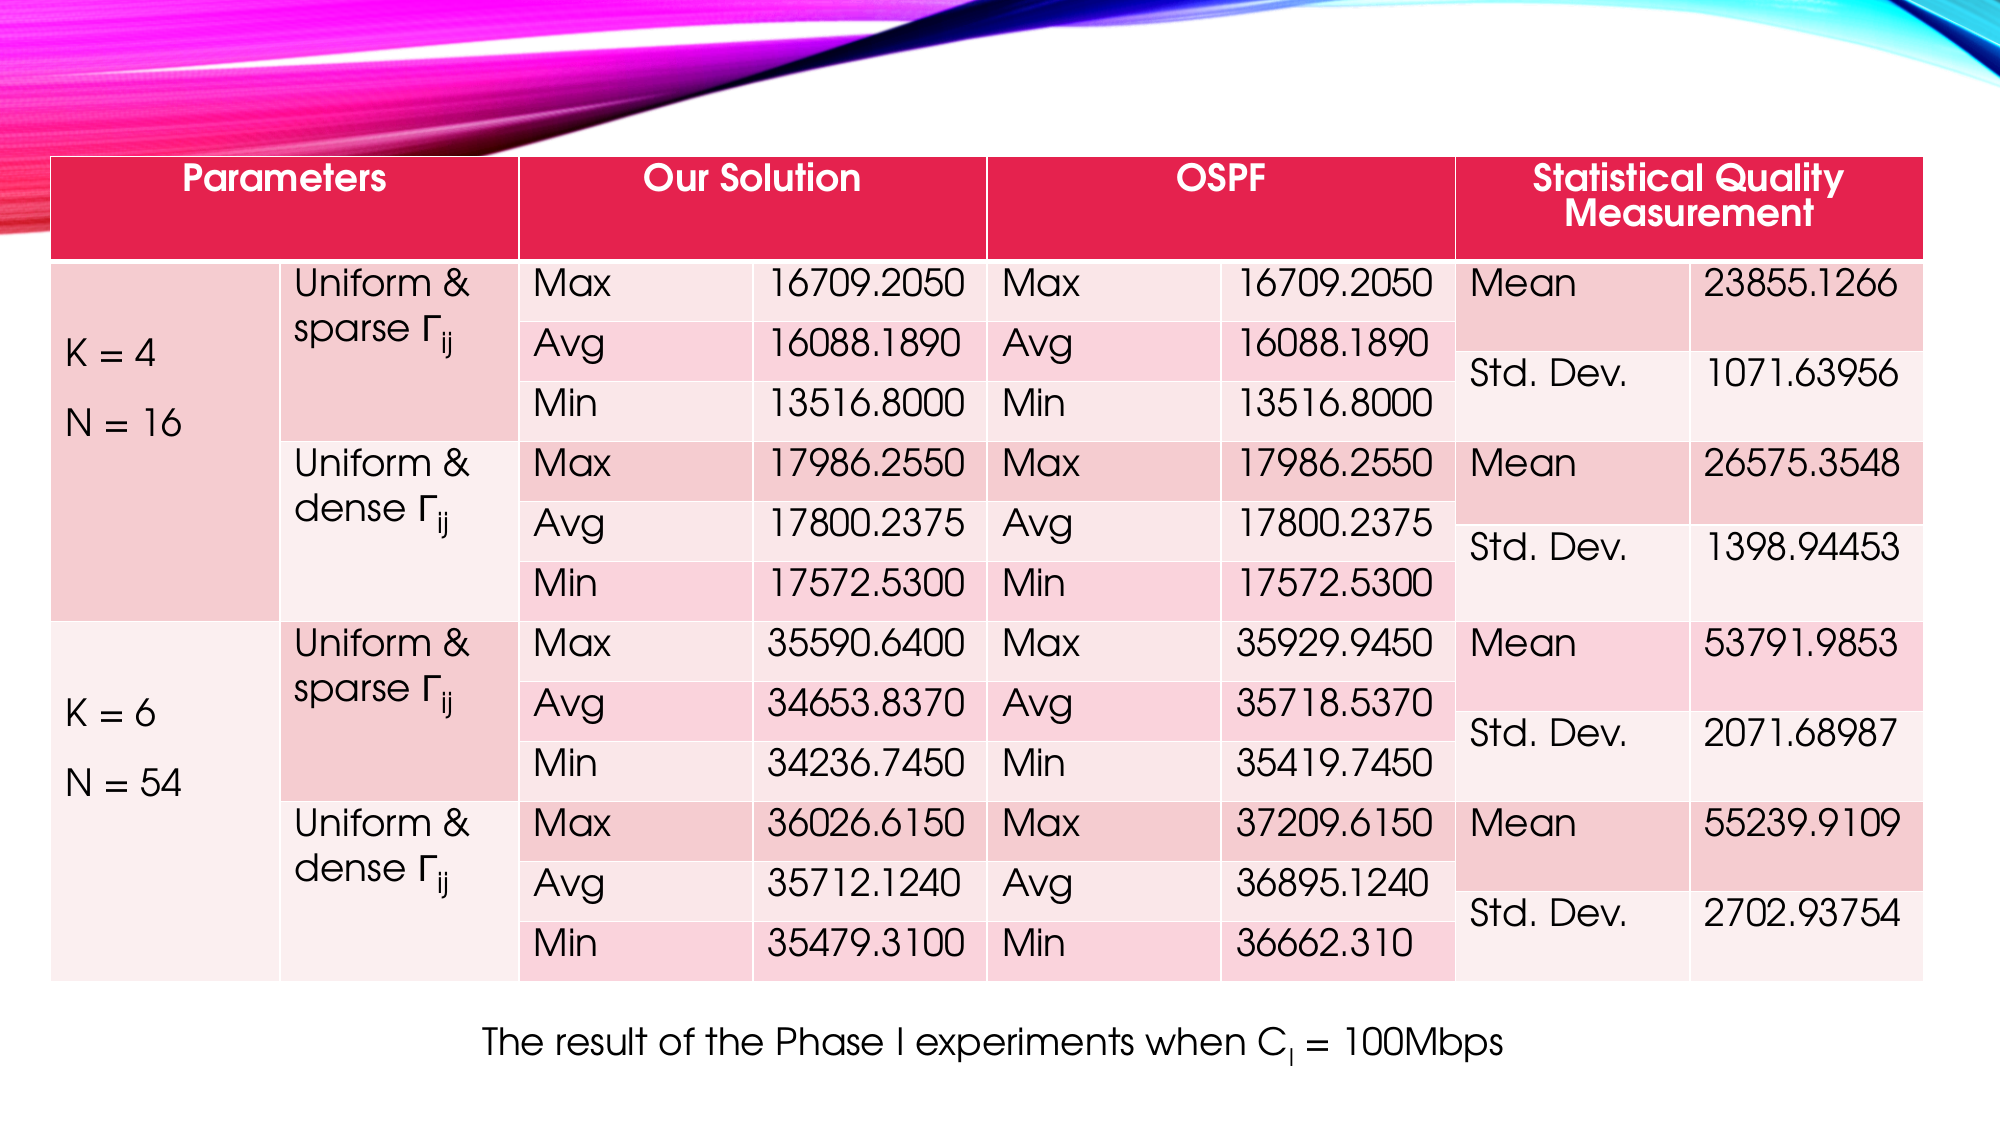

| Parameters |  | Our Solution |  | OSPF |  | Statistical Quality Measurement |  |
| --- | --- | --- | --- | --- | --- | --- | --- |
| K = 4 N = 16 | Uniform & sparse Гij | Max | 16709.2050 | Max | 16709.2050 | Mean | 23855.1266 |
|  |  | Avg | 16088.1890 | Avg | 16088.1890 |  |  |
|  |  |  |  |  |  | Std. Dev. | 1071.63956 |
|  |  | Min | 13516.8000 | Min | 13516.8000 |  |  |
|  | Uniform & dense Гij | Max | 17986.2550 | Max | 17986.2550 | Mean | 26575.3548 |
|  |  | Avg | 17800.2375 | Avg | 17800.2375 |  |  |
|  |  |  |  |  |  | Std. Dev. | 1398.94453 |
|  |  | Min | 17572.5300 | Min | 17572.5300 |  |  |
| K = 6 N = 54 | Uniform & sparse Гij | Max | 35590.6400 | Max | 35929.9450 | Mean | 53791.9853 |
|  |  | Avg | 34653.8370 | Avg | 35718.5370 |  |  |
|  |  |  |  |  |  | Std. Dev. | 2071.68987 |
|  |  | Min | 34236.7450 | Min | 35419.7450 |  |  |
|  | Uniform & dense Гij | Max | 36026.6150 | Max | 37209.6150 | Mean | 55239.9109 |
|  |  | Avg | 35712.1240 | Avg | 36895.1240 |  |  |
|  |  |  |  |  |  | Std. Dev. | 2702.93754 |
|  |  | Min | 35479.3100 | Min | 36662.310 |  |  |
The result of the Phase I experiments when Cl = 100Mbps